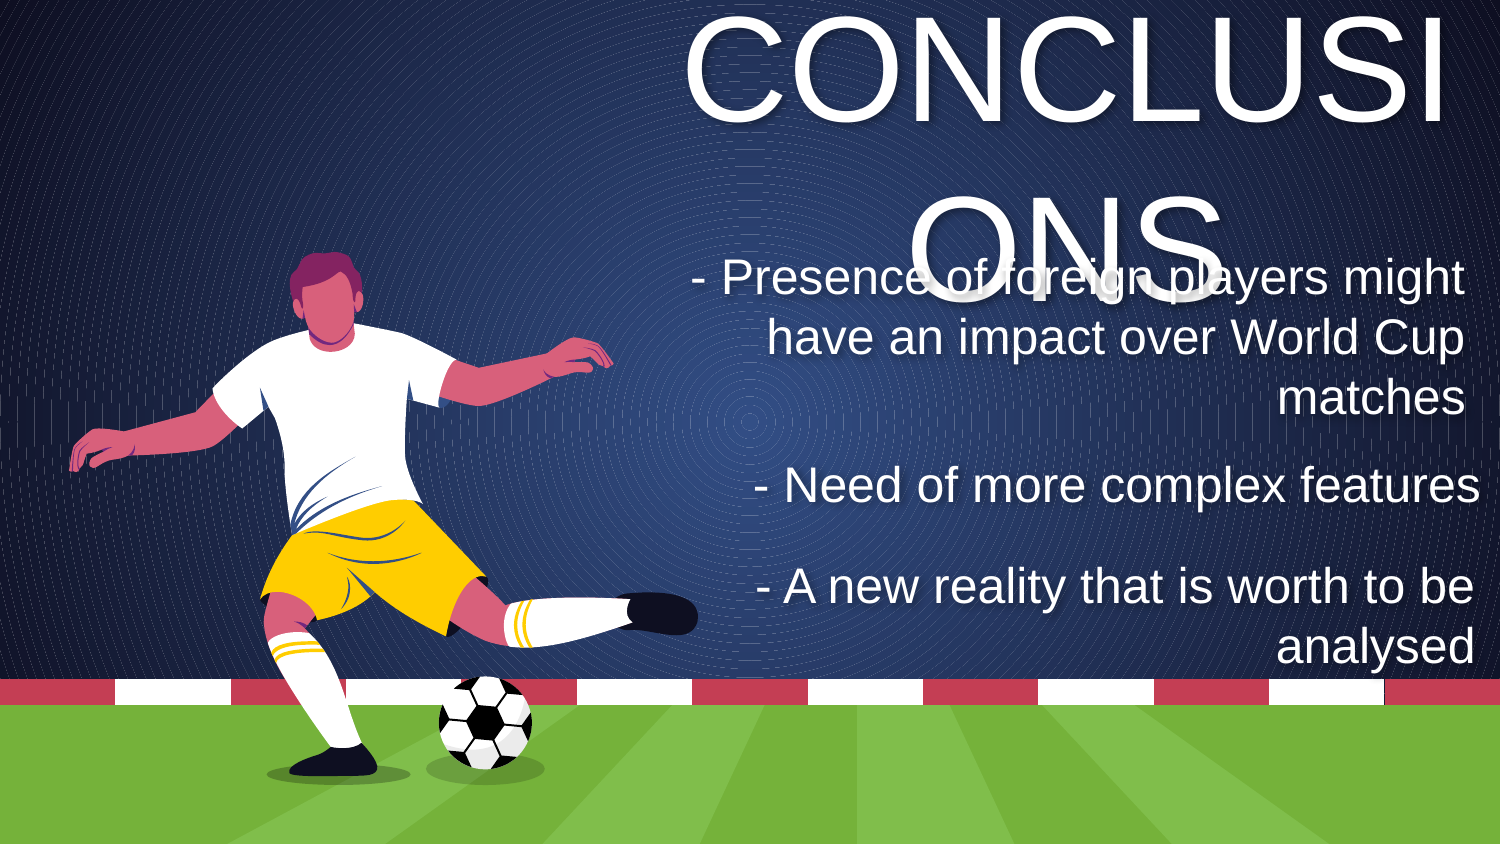

CONCLUSIONS
- Presence of foreign players might have an impact over World Cup matches

- Need of more complex features

- A new reality that is worth to be analysed